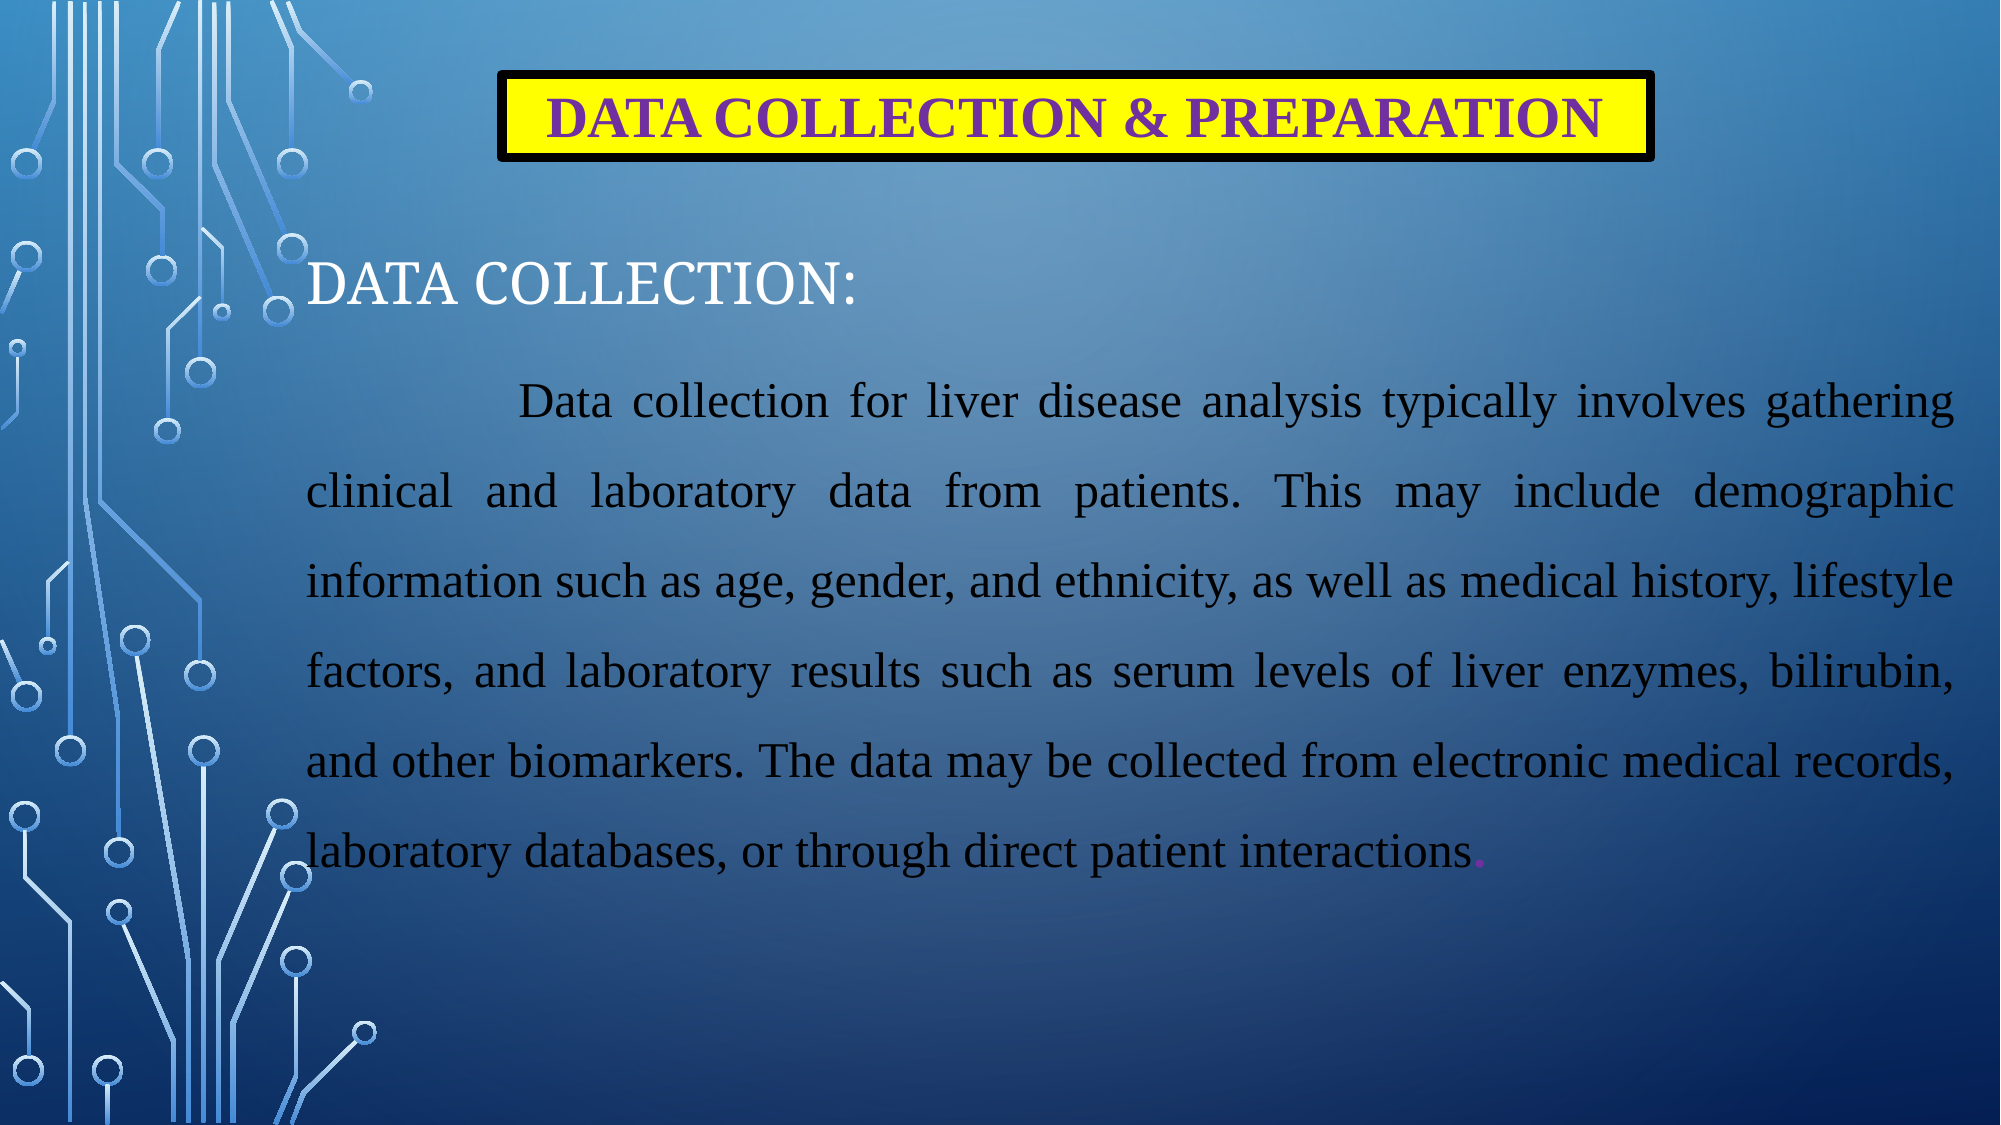

# DATA COLLECTION & PREPARATION
DATA COLLECTION:
           Data collection for liver disease analysis typically involves gathering clinical and laboratory data from patients. This may include demographic information such as age, gender, and ethnicity, as well as medical history, lifestyle factors, and laboratory results such as serum levels of liver enzymes, bilirubin, and other biomarkers. The data may be collected from electronic medical records, laboratory databases, or through direct patient interactions.